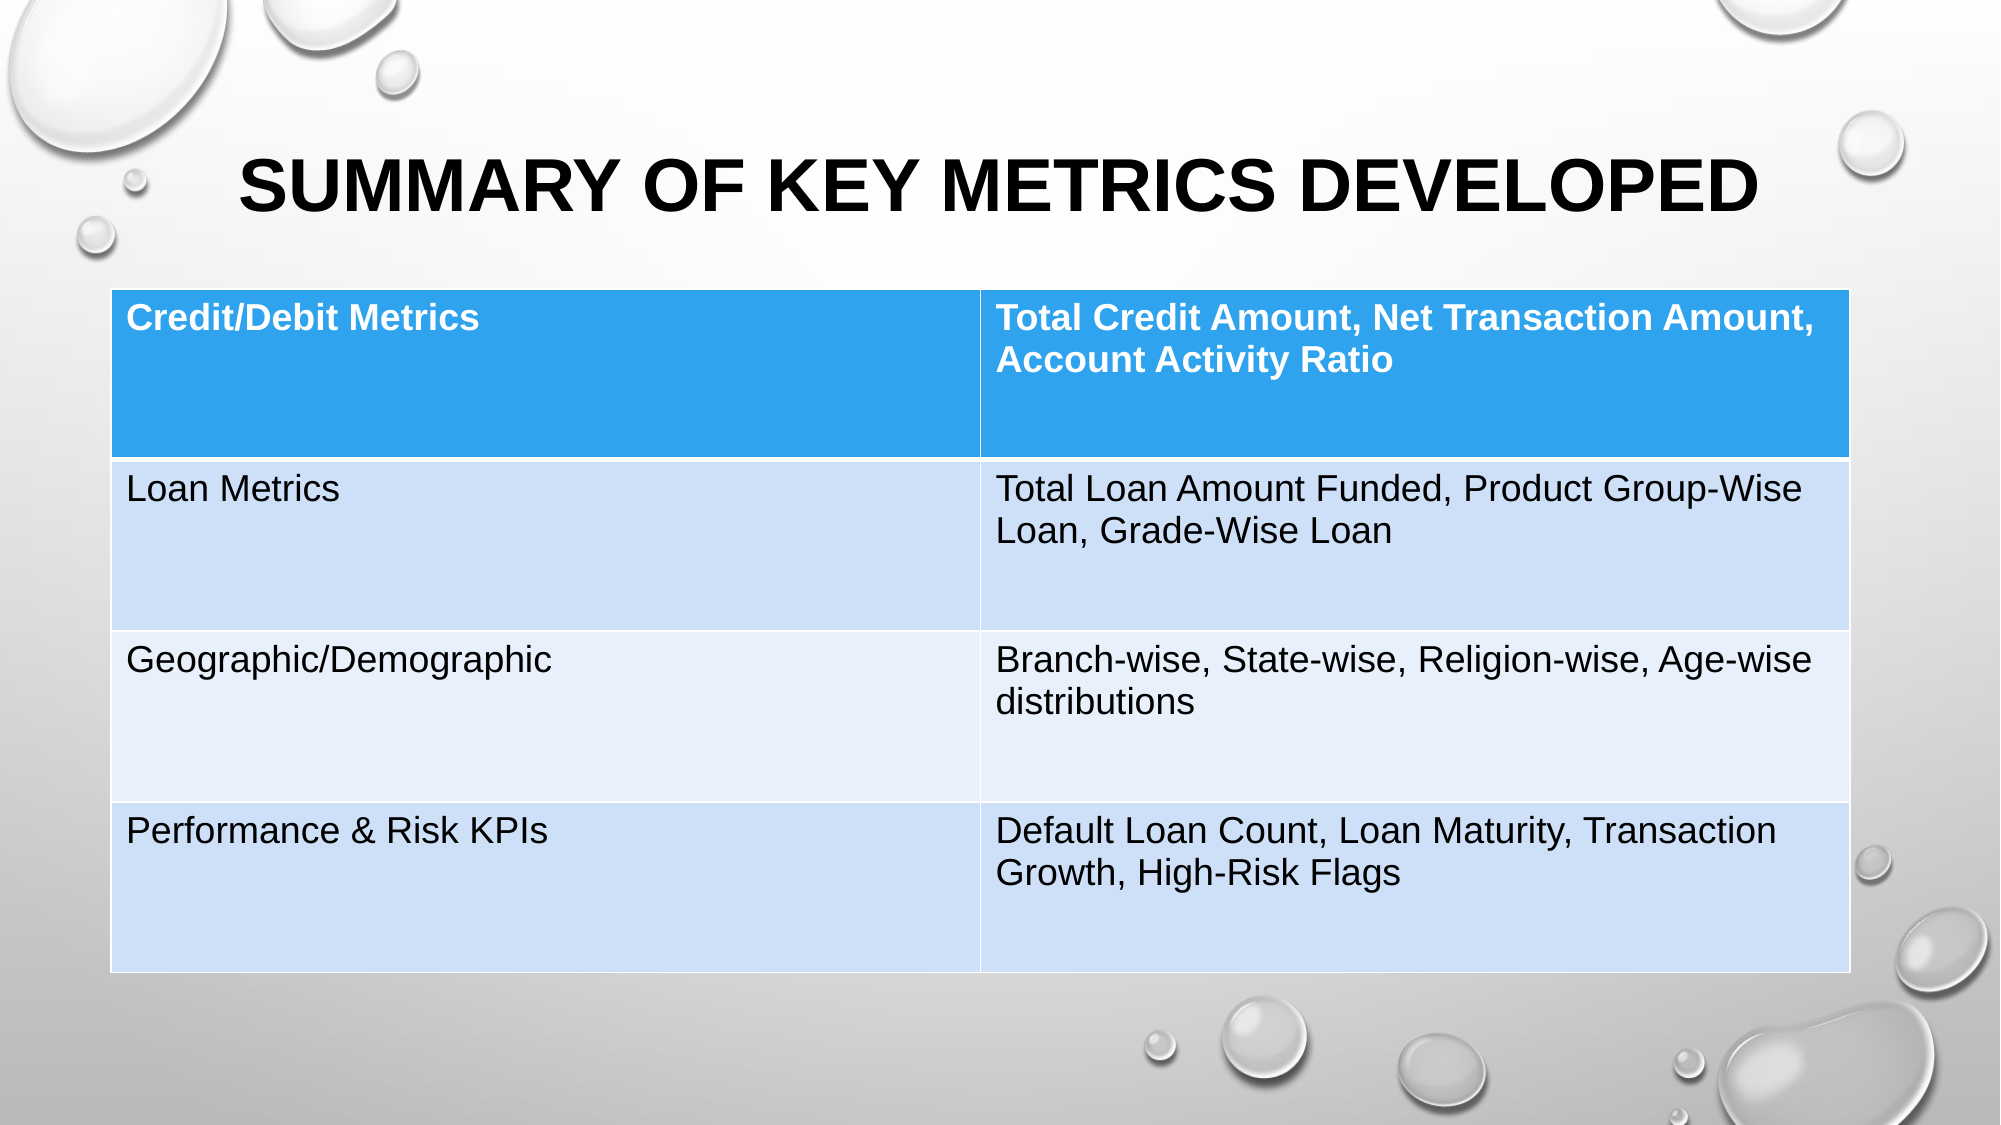

# Summary of Key Metrics Developed
| Credit/Debit Metrics | Total Credit Amount, Net Transaction Amount, Account Activity Ratio |
| --- | --- |
| Loan Metrics | Total Loan Amount Funded, Product Group-Wise Loan, Grade-Wise Loan |
| Geographic/Demographic | Branch-wise, State-wise, Religion-wise, Age-wise distributions |
| Performance & Risk KPIs | Default Loan Count, Loan Maturity, Transaction Growth, High-Risk Flags |